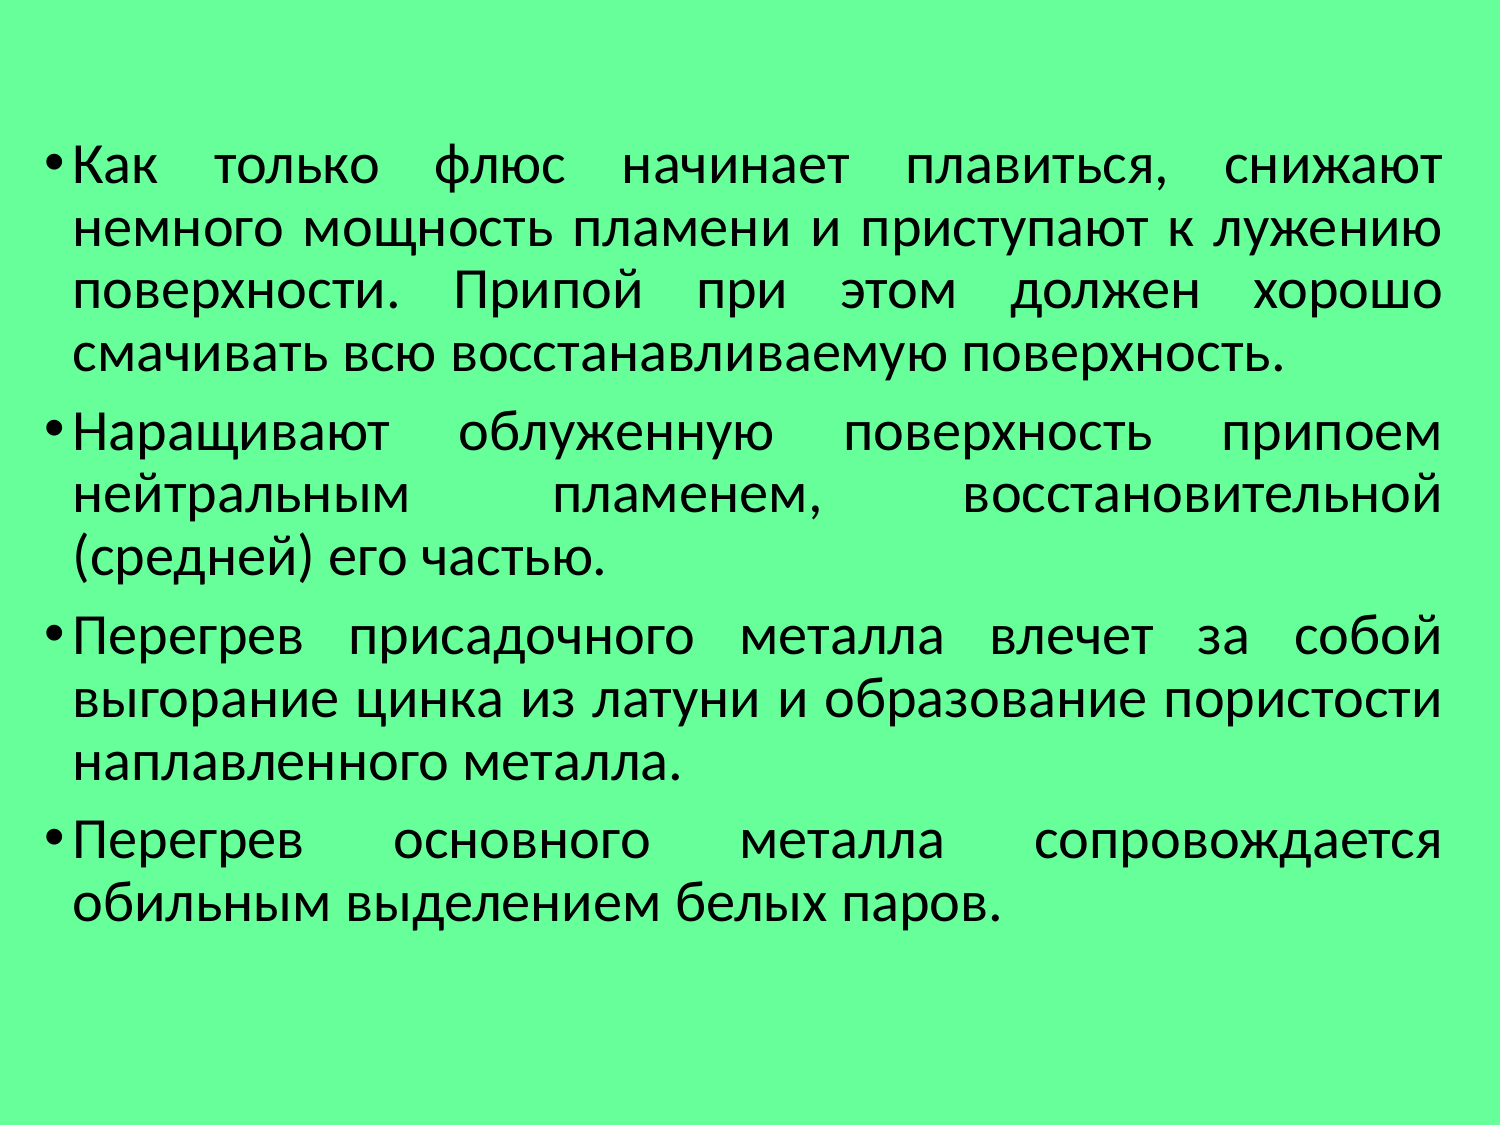

Как только флюс начинает плавиться, снижают немного мощность пламени и приступают к лужению поверхности. Припой при этом должен хорошо смачивать всю восстанавливаемую поверхность.
Наращивают облуженную поверхность припоем нейтральным пламенем, восстановительной (средней) его частью.
Перегрев присадочного металла влечет за собой выгорание цинка из латуни и образование пористости наплавленного металла.
Перегрев основного металла сопровождается обильным выделением белых паров.